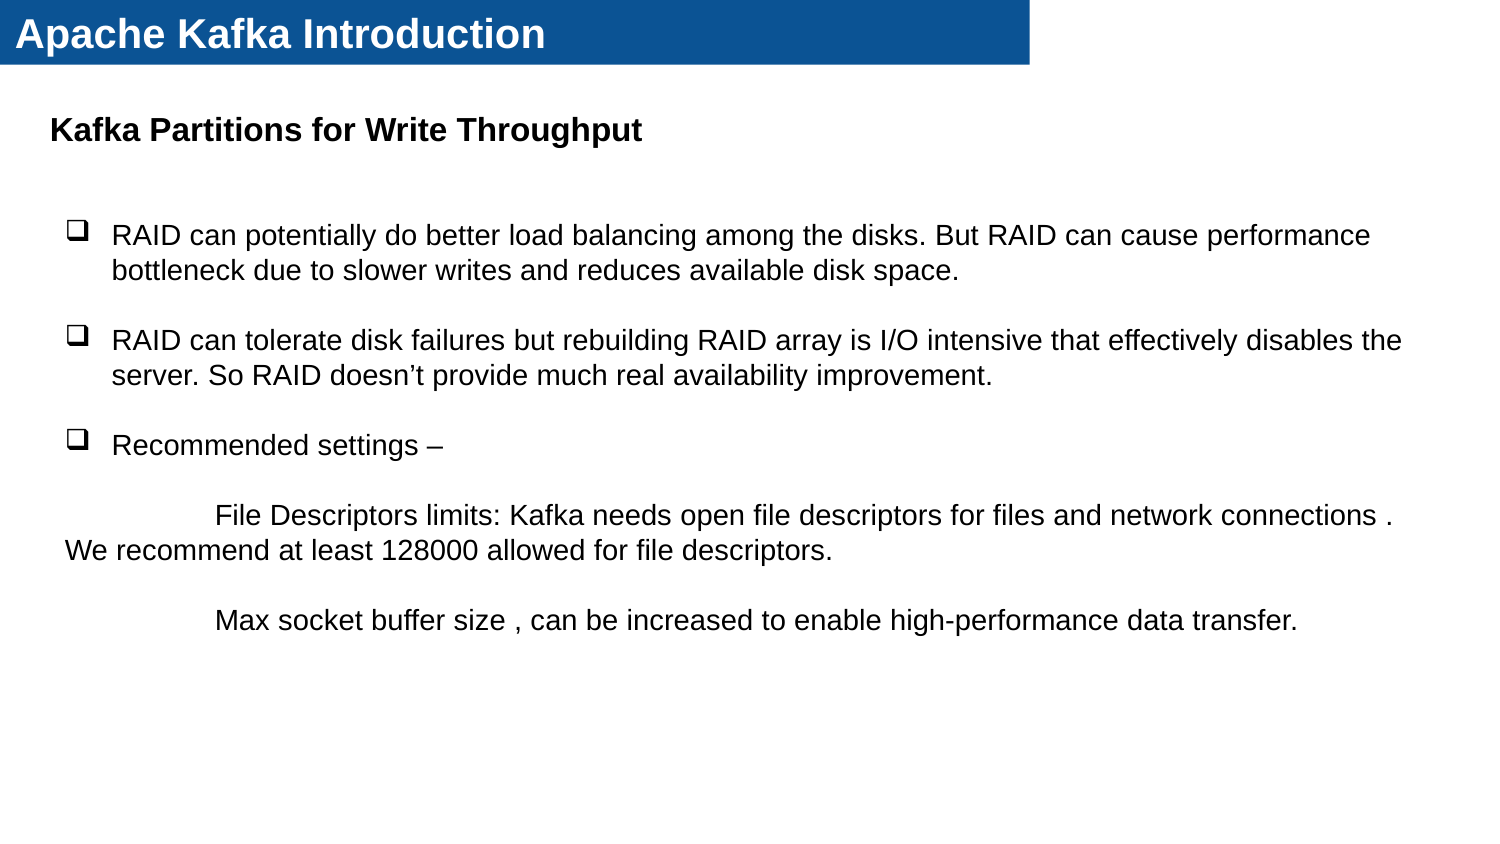

Apache Kafka Introduction

Kafka Partitions for Write Throughput
RAID can potentially do better load balancing among the disks. But RAID can cause performance bottleneck due to slower writes and reduces available disk space.

RAID can tolerate disk failures but rebuilding RAID array is I/O intensive that effectively disables the server. So RAID doesn’t provide much real availability improvement.

Recommended settings –

	File Descriptors limits: Kafka needs open file descriptors for files and network connections . We recommend at least 128000 allowed for file descriptors.

	Max socket buffer size , can be increased to enable high-performance data transfer.